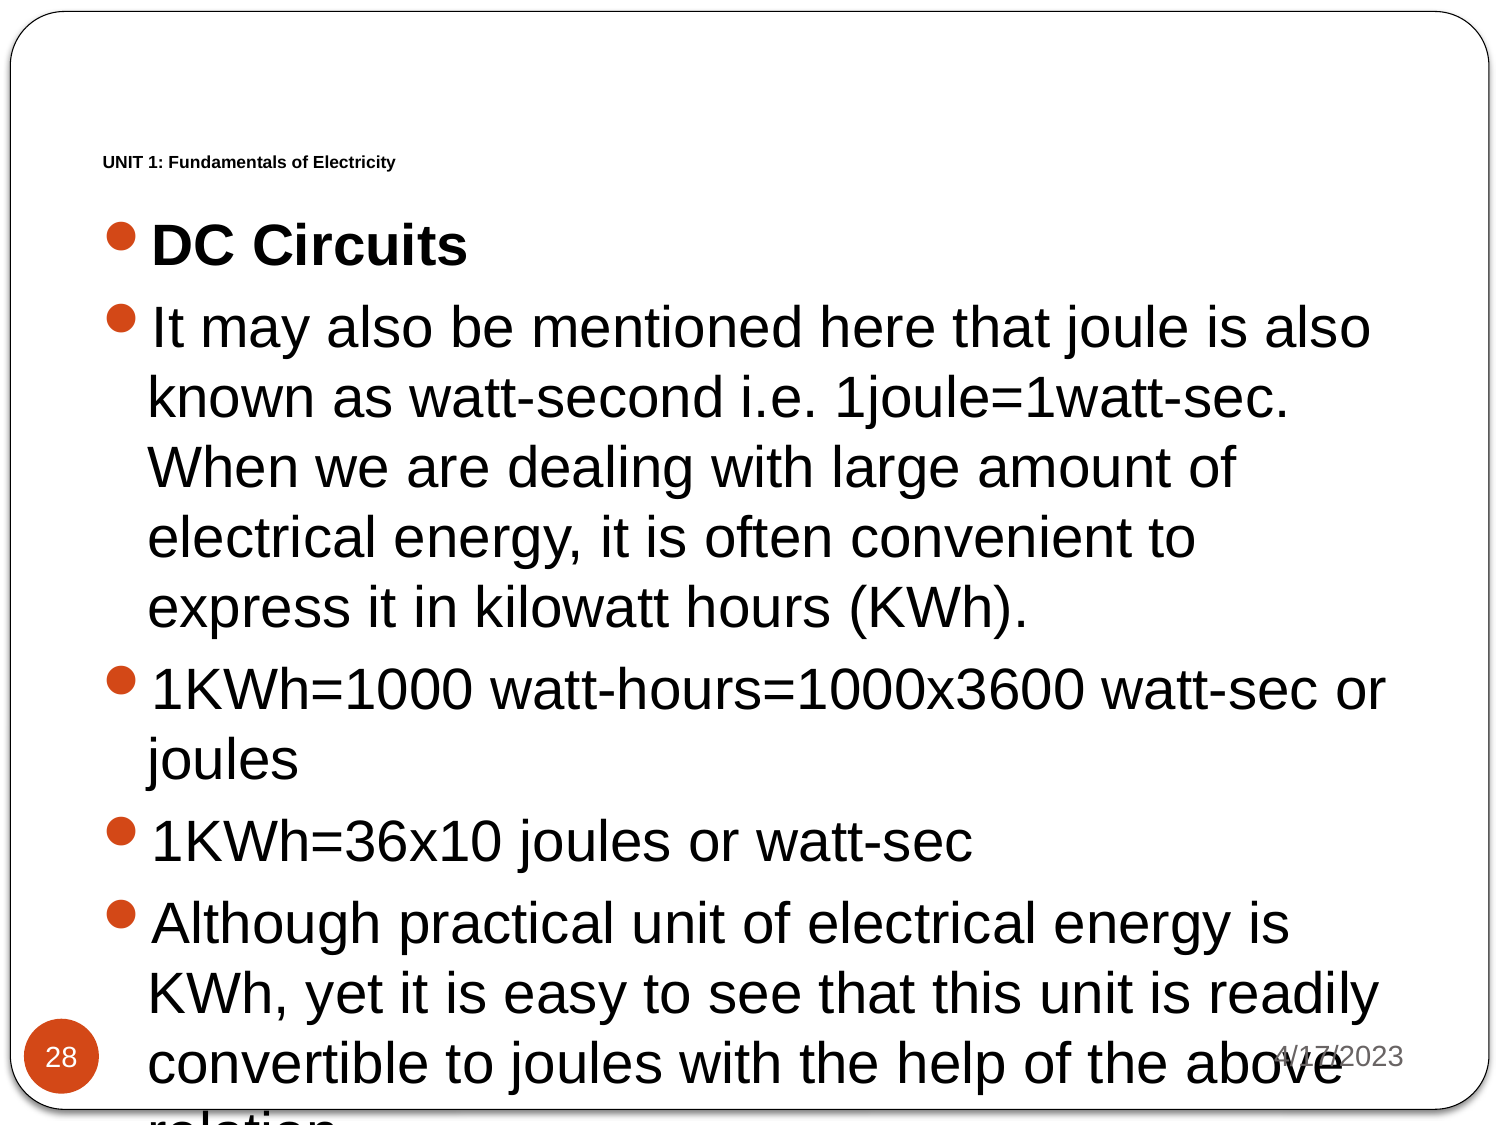

# UNIT 1: Fundamentals of Electricity
DC Circuits
It may also be mentioned here that joule is also known as watt-second i.e. 1joule=1watt-sec. When we are dealing with large amount of electrical energy, it is often convenient to express it in kilowatt hours (KWh).
1KWh=1000 watt-hours=1000x3600 watt-sec or joules
1KWh=36x10 joules or watt-sec
Although practical unit of electrical energy is KWh, yet it is easy to see that this unit is readily convertible to joules with the help of the above relation.

4/17/2023
28